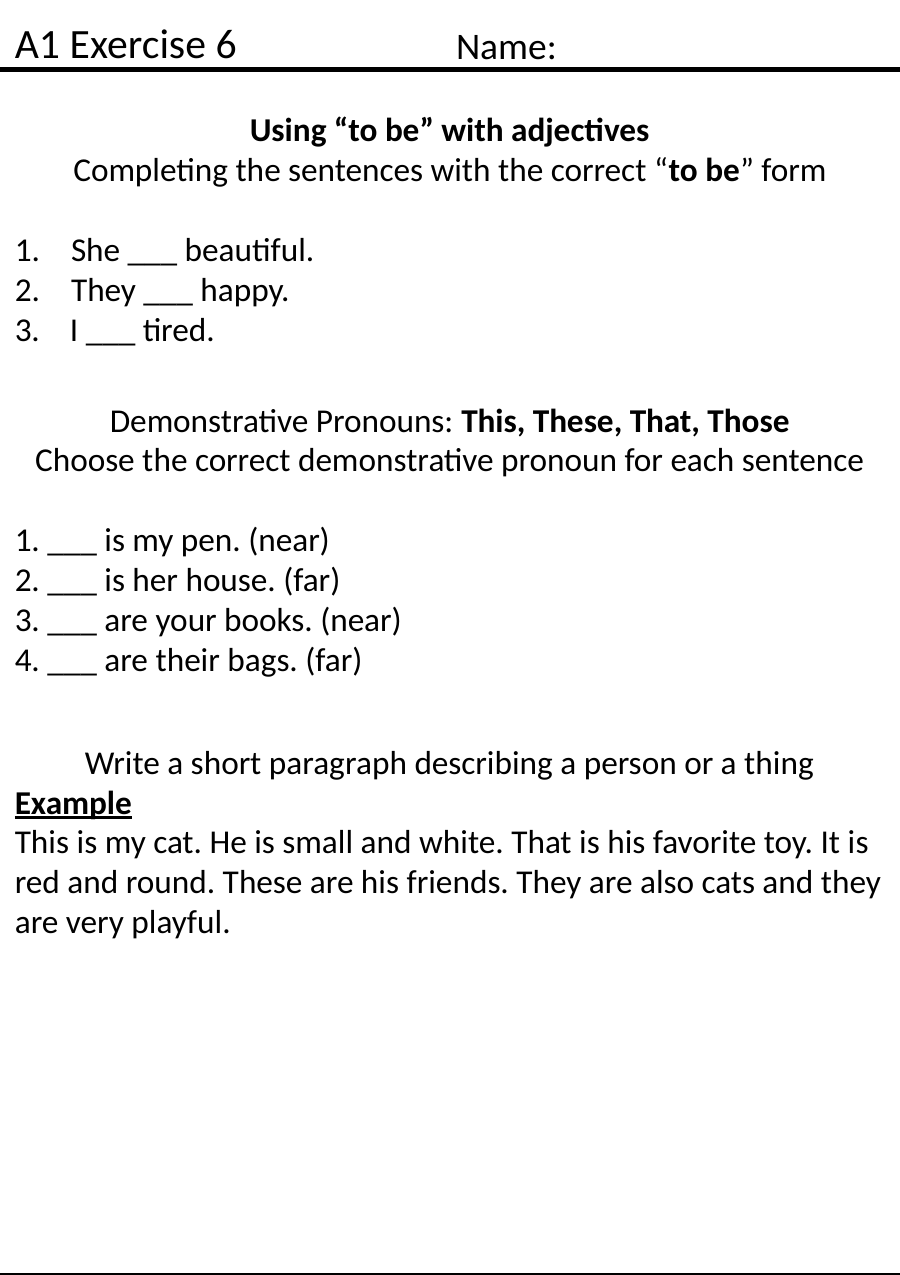

A1 Exercise 6
Name:
Using “to be” with adjectives
Completing the sentences with the correct “to be” form

She ___ beautiful.
They ___ happy.
3.    I ___ tired.
Demonstrative Pronouns: This, These, That, Those
Choose the correct demonstrative pronoun for each sentence

1. ___ is my pen. (near)
2. ___ is her house. (far)
3. ___ are your books. (near)
4. ___ are their bags. (far)

Write a short paragraph describing a person or a thing
Example
This is my cat. He is small and white. That is his favorite toy. It is red and round. These are his friends. They are also cats and they are very playful.